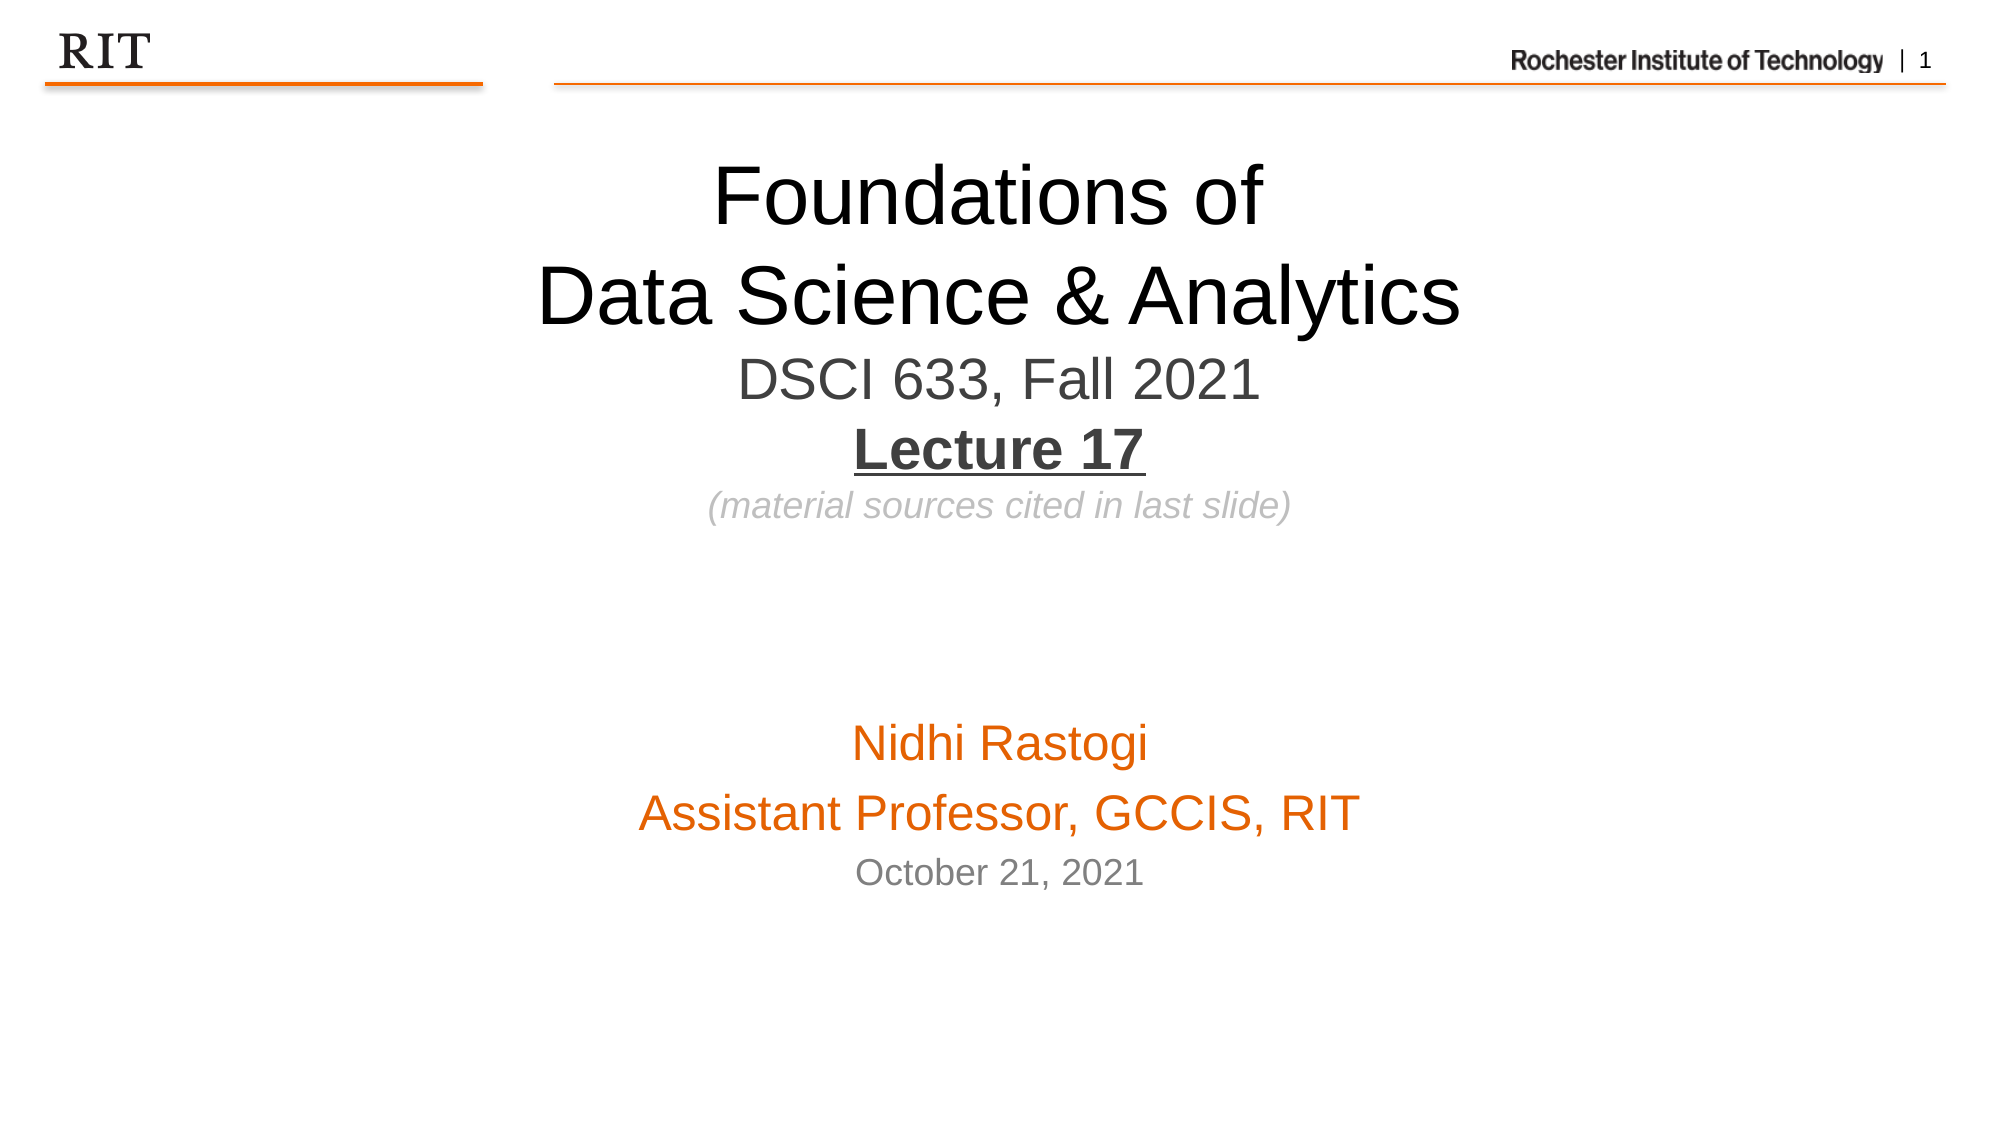

Foundations of
Data Science & Analytics
DSCI 633, Fall 2021
Lecture 17
(material sources cited in last slide)
Nidhi Rastogi
Assistant Professor, GCCIS, RIT
October 21, 2021